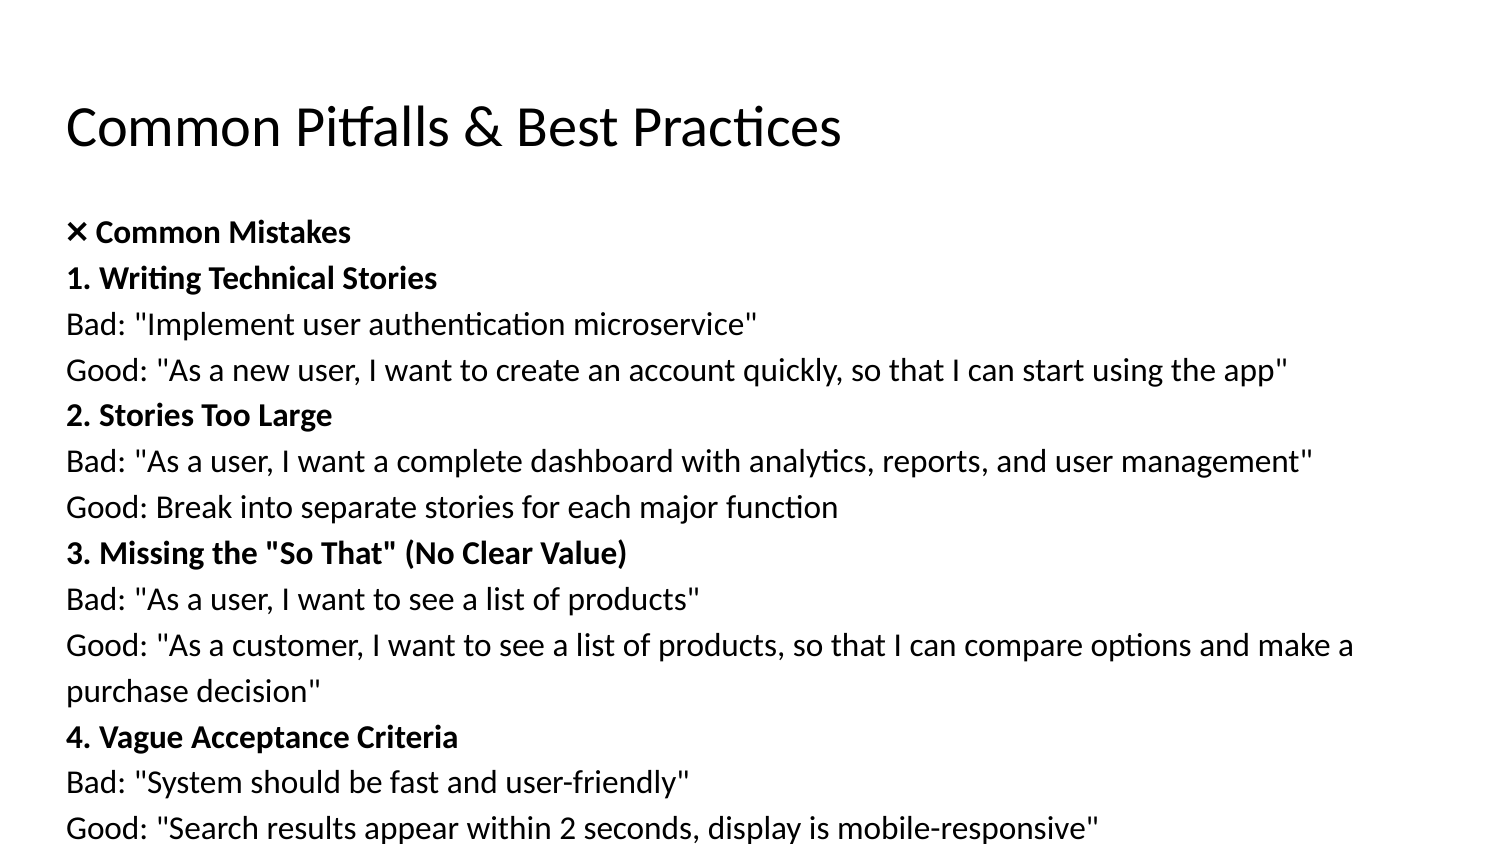

# Common Pitfalls & Best Practices
❌ Common Mistakes
1. Writing Technical Stories
Bad: "Implement user authentication microservice"
Good: "As a new user, I want to create an account quickly, so that I can start using the app"
2. Stories Too Large
Bad: "As a user, I want a complete dashboard with analytics, reports, and user management"
Good: Break into separate stories for each major function
3. Missing the "So That" (No Clear Value)
Bad: "As a user, I want to see a list of products"
Good: "As a customer, I want to see a list of products, so that I can compare options and make a purchase decision"
4. Vague Acceptance Criteria
Bad: "System should be fast and user-friendly"
Good: "Search results appear within 2 seconds, display is mobile-responsive"